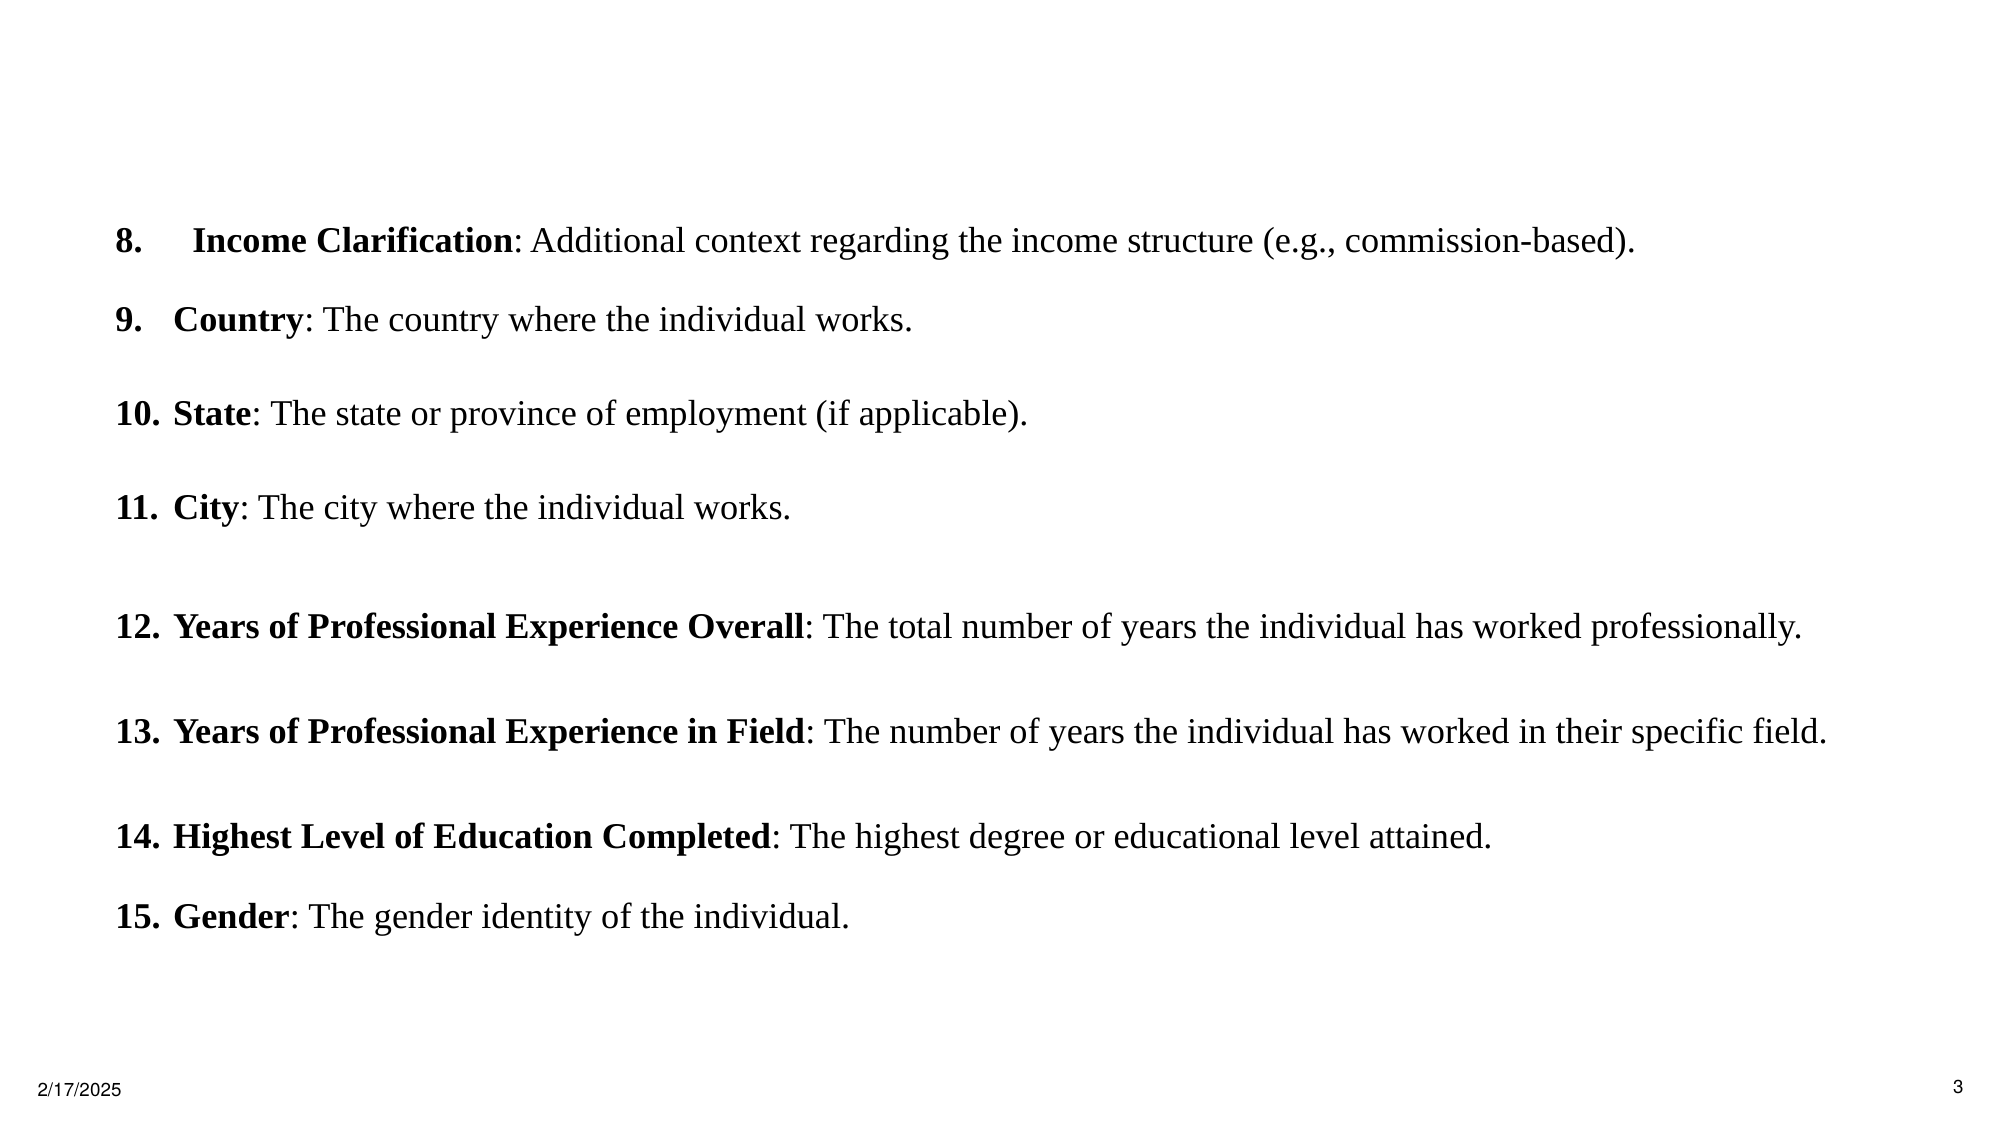

Income Clarification: Additional context regarding the income structure (e.g., commission-based).
Country: The country where the individual works.
State: The state or province of employment (if applicable).
City: The city where the individual works.
Years of Professional Experience Overall: The total number of years the individual has worked professionally.
Years of Professional Experience in Field: The number of years the individual has worked in their specific field.
Highest Level of Education Completed: The highest degree or educational level attained.
Gender: The gender identity of the individual.

2/17/2025

3